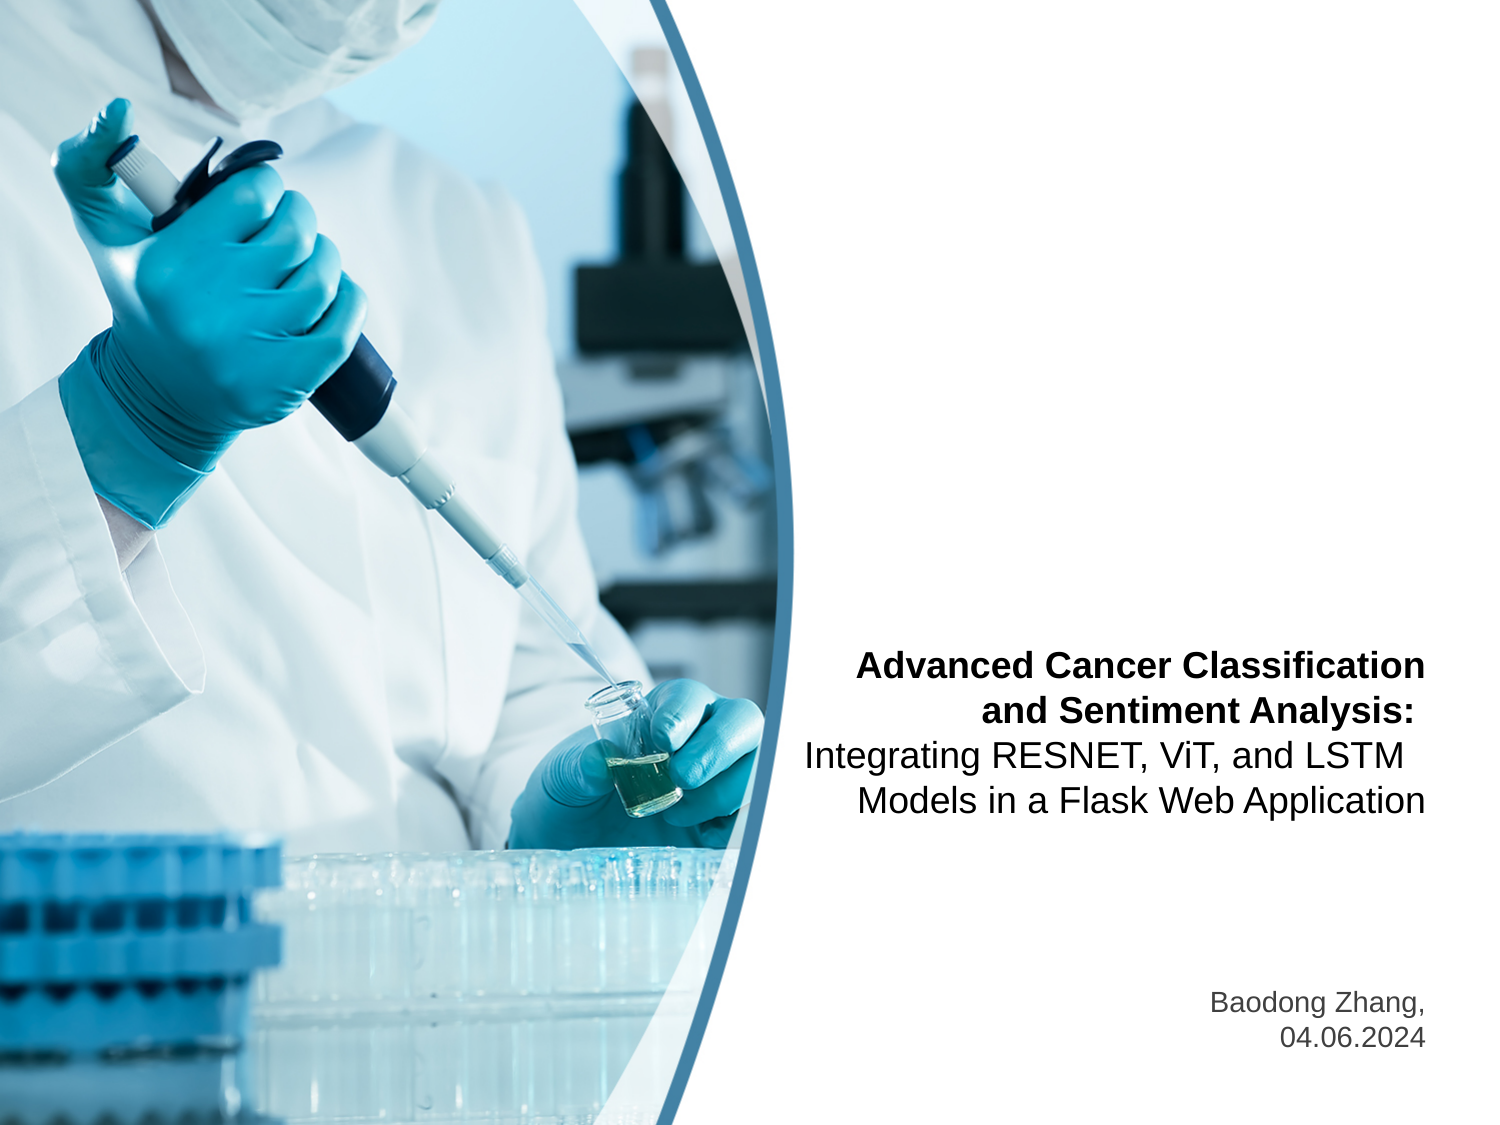

Advanced Cancer Classification and Sentiment Analysis:
Integrating RESNET, ViT, and LSTM   Models in a Flask Web Application
Baodong Zhang, 04.06.2024